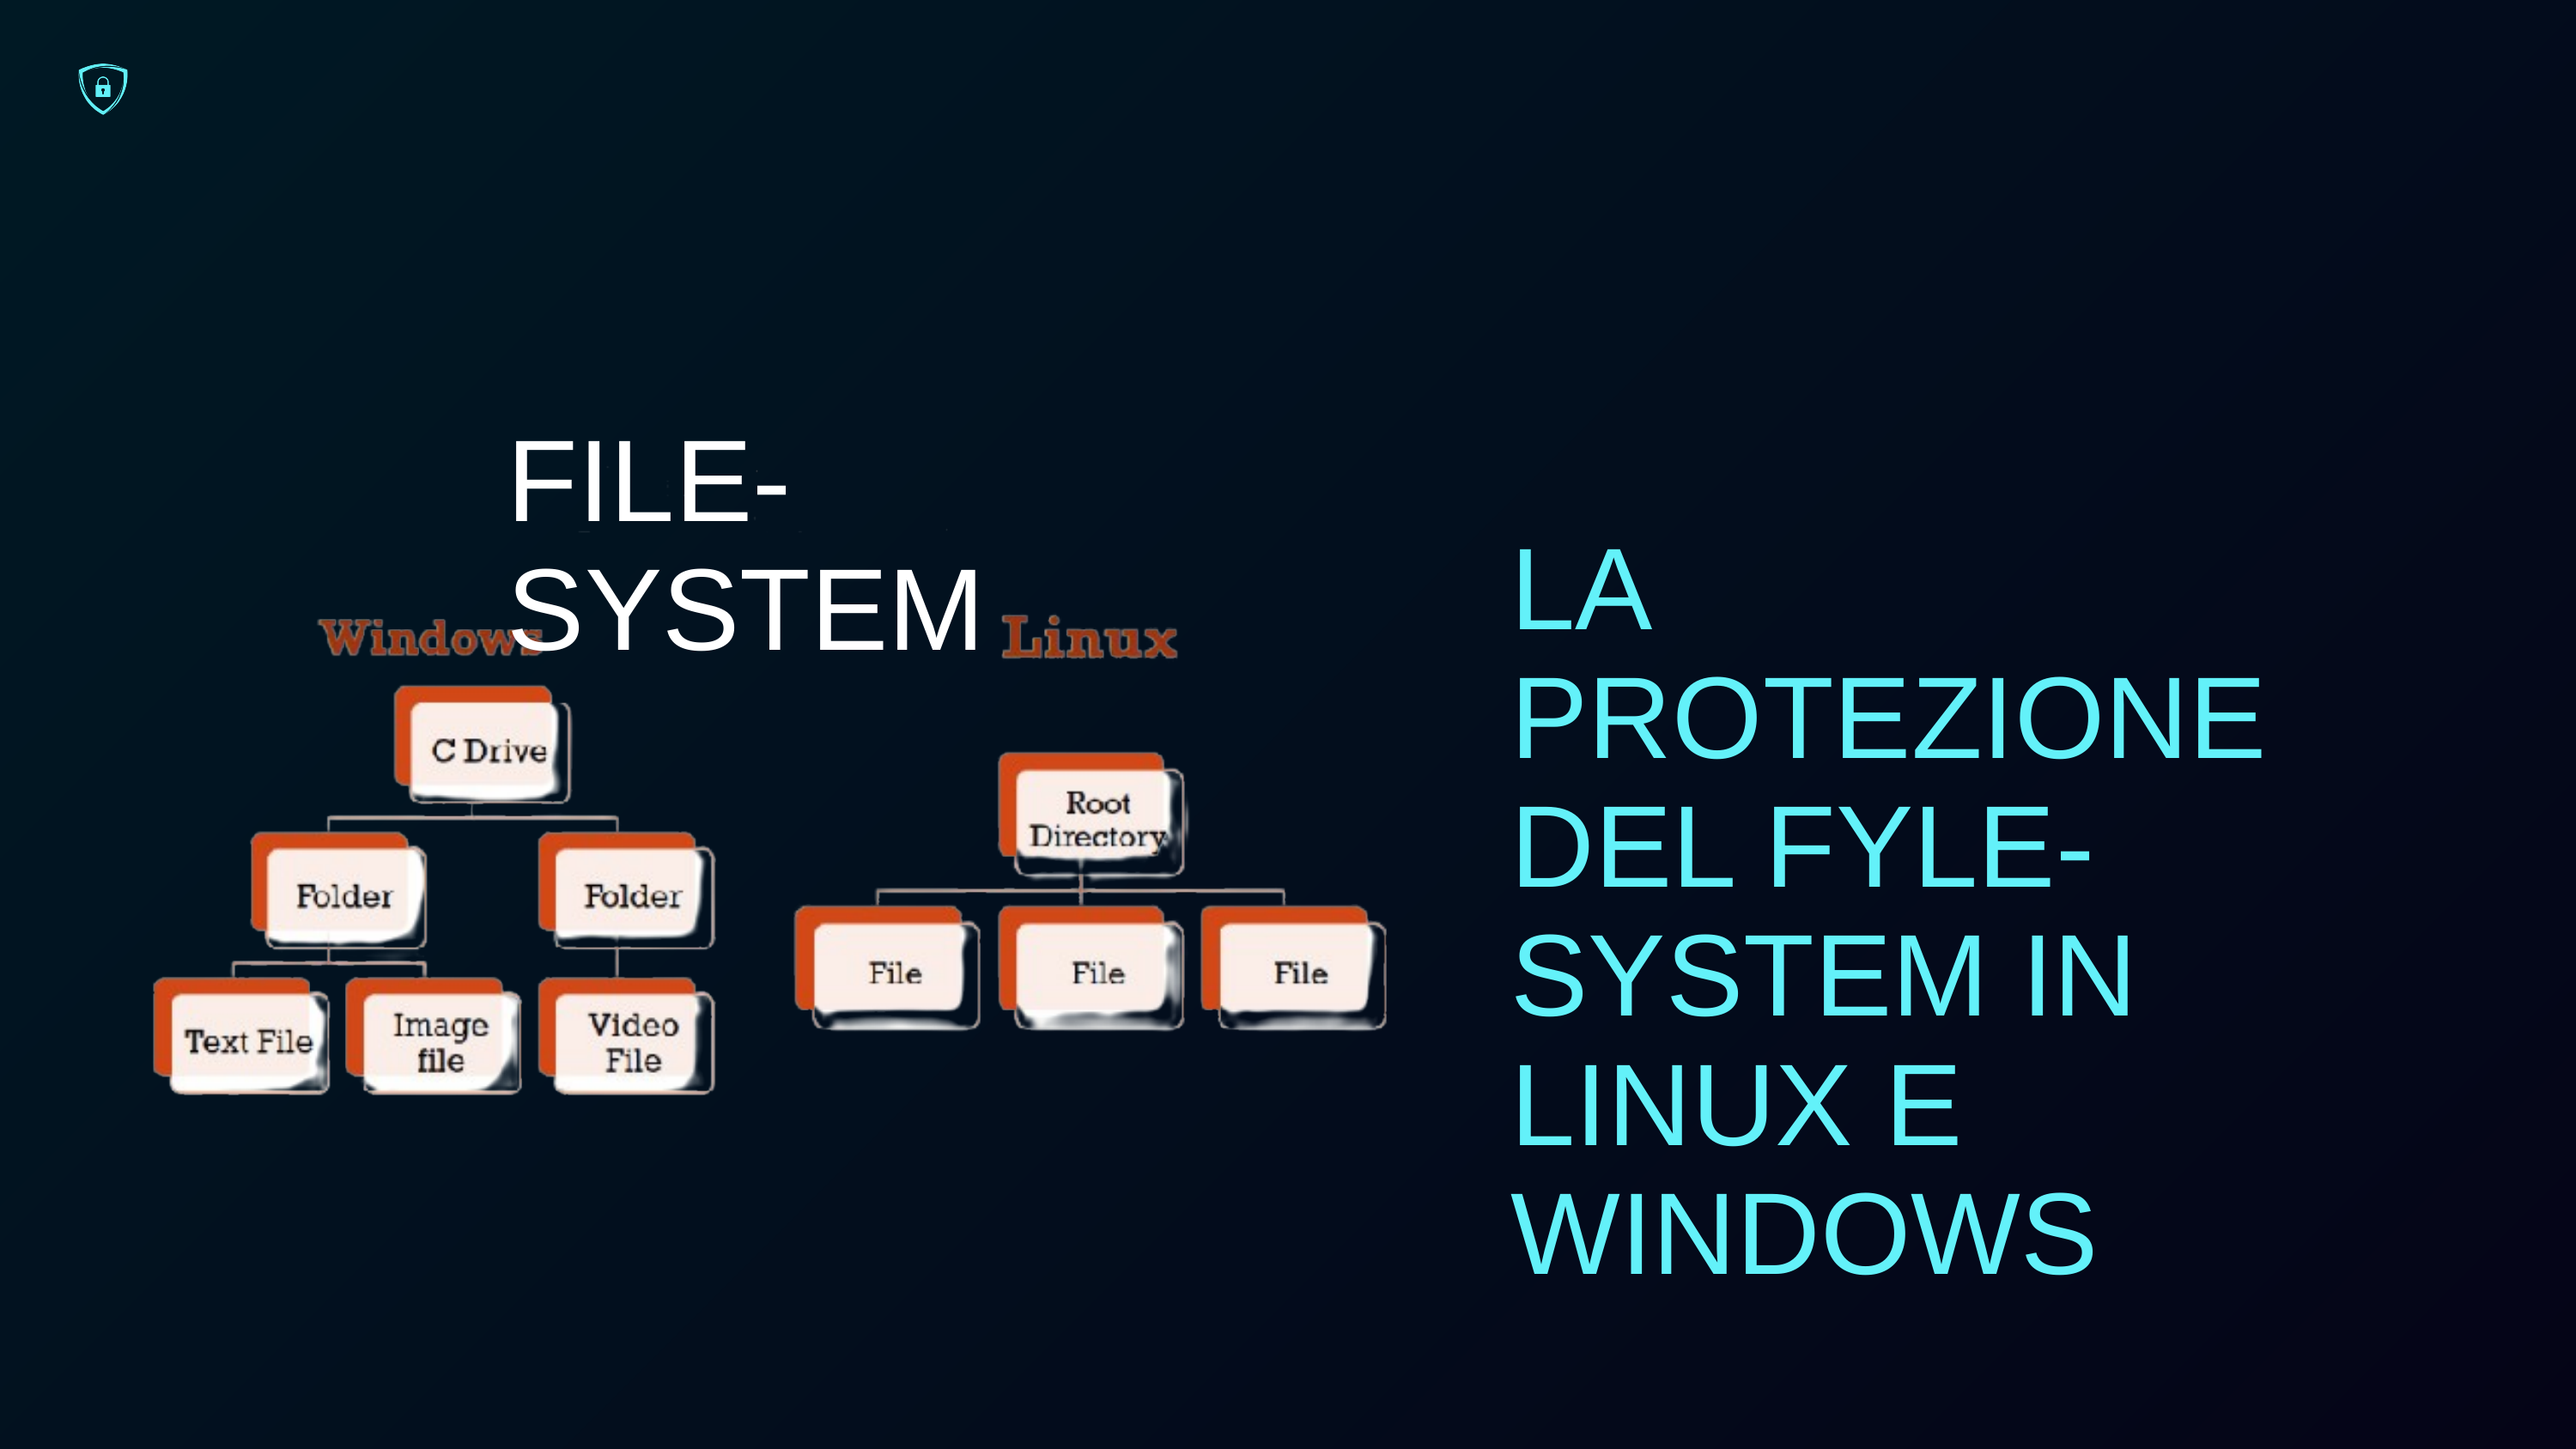

FILE-SYSTEM
LA PROTEZIONE DEL FYLE-SYSTEM IN LINUX E WINDOWS